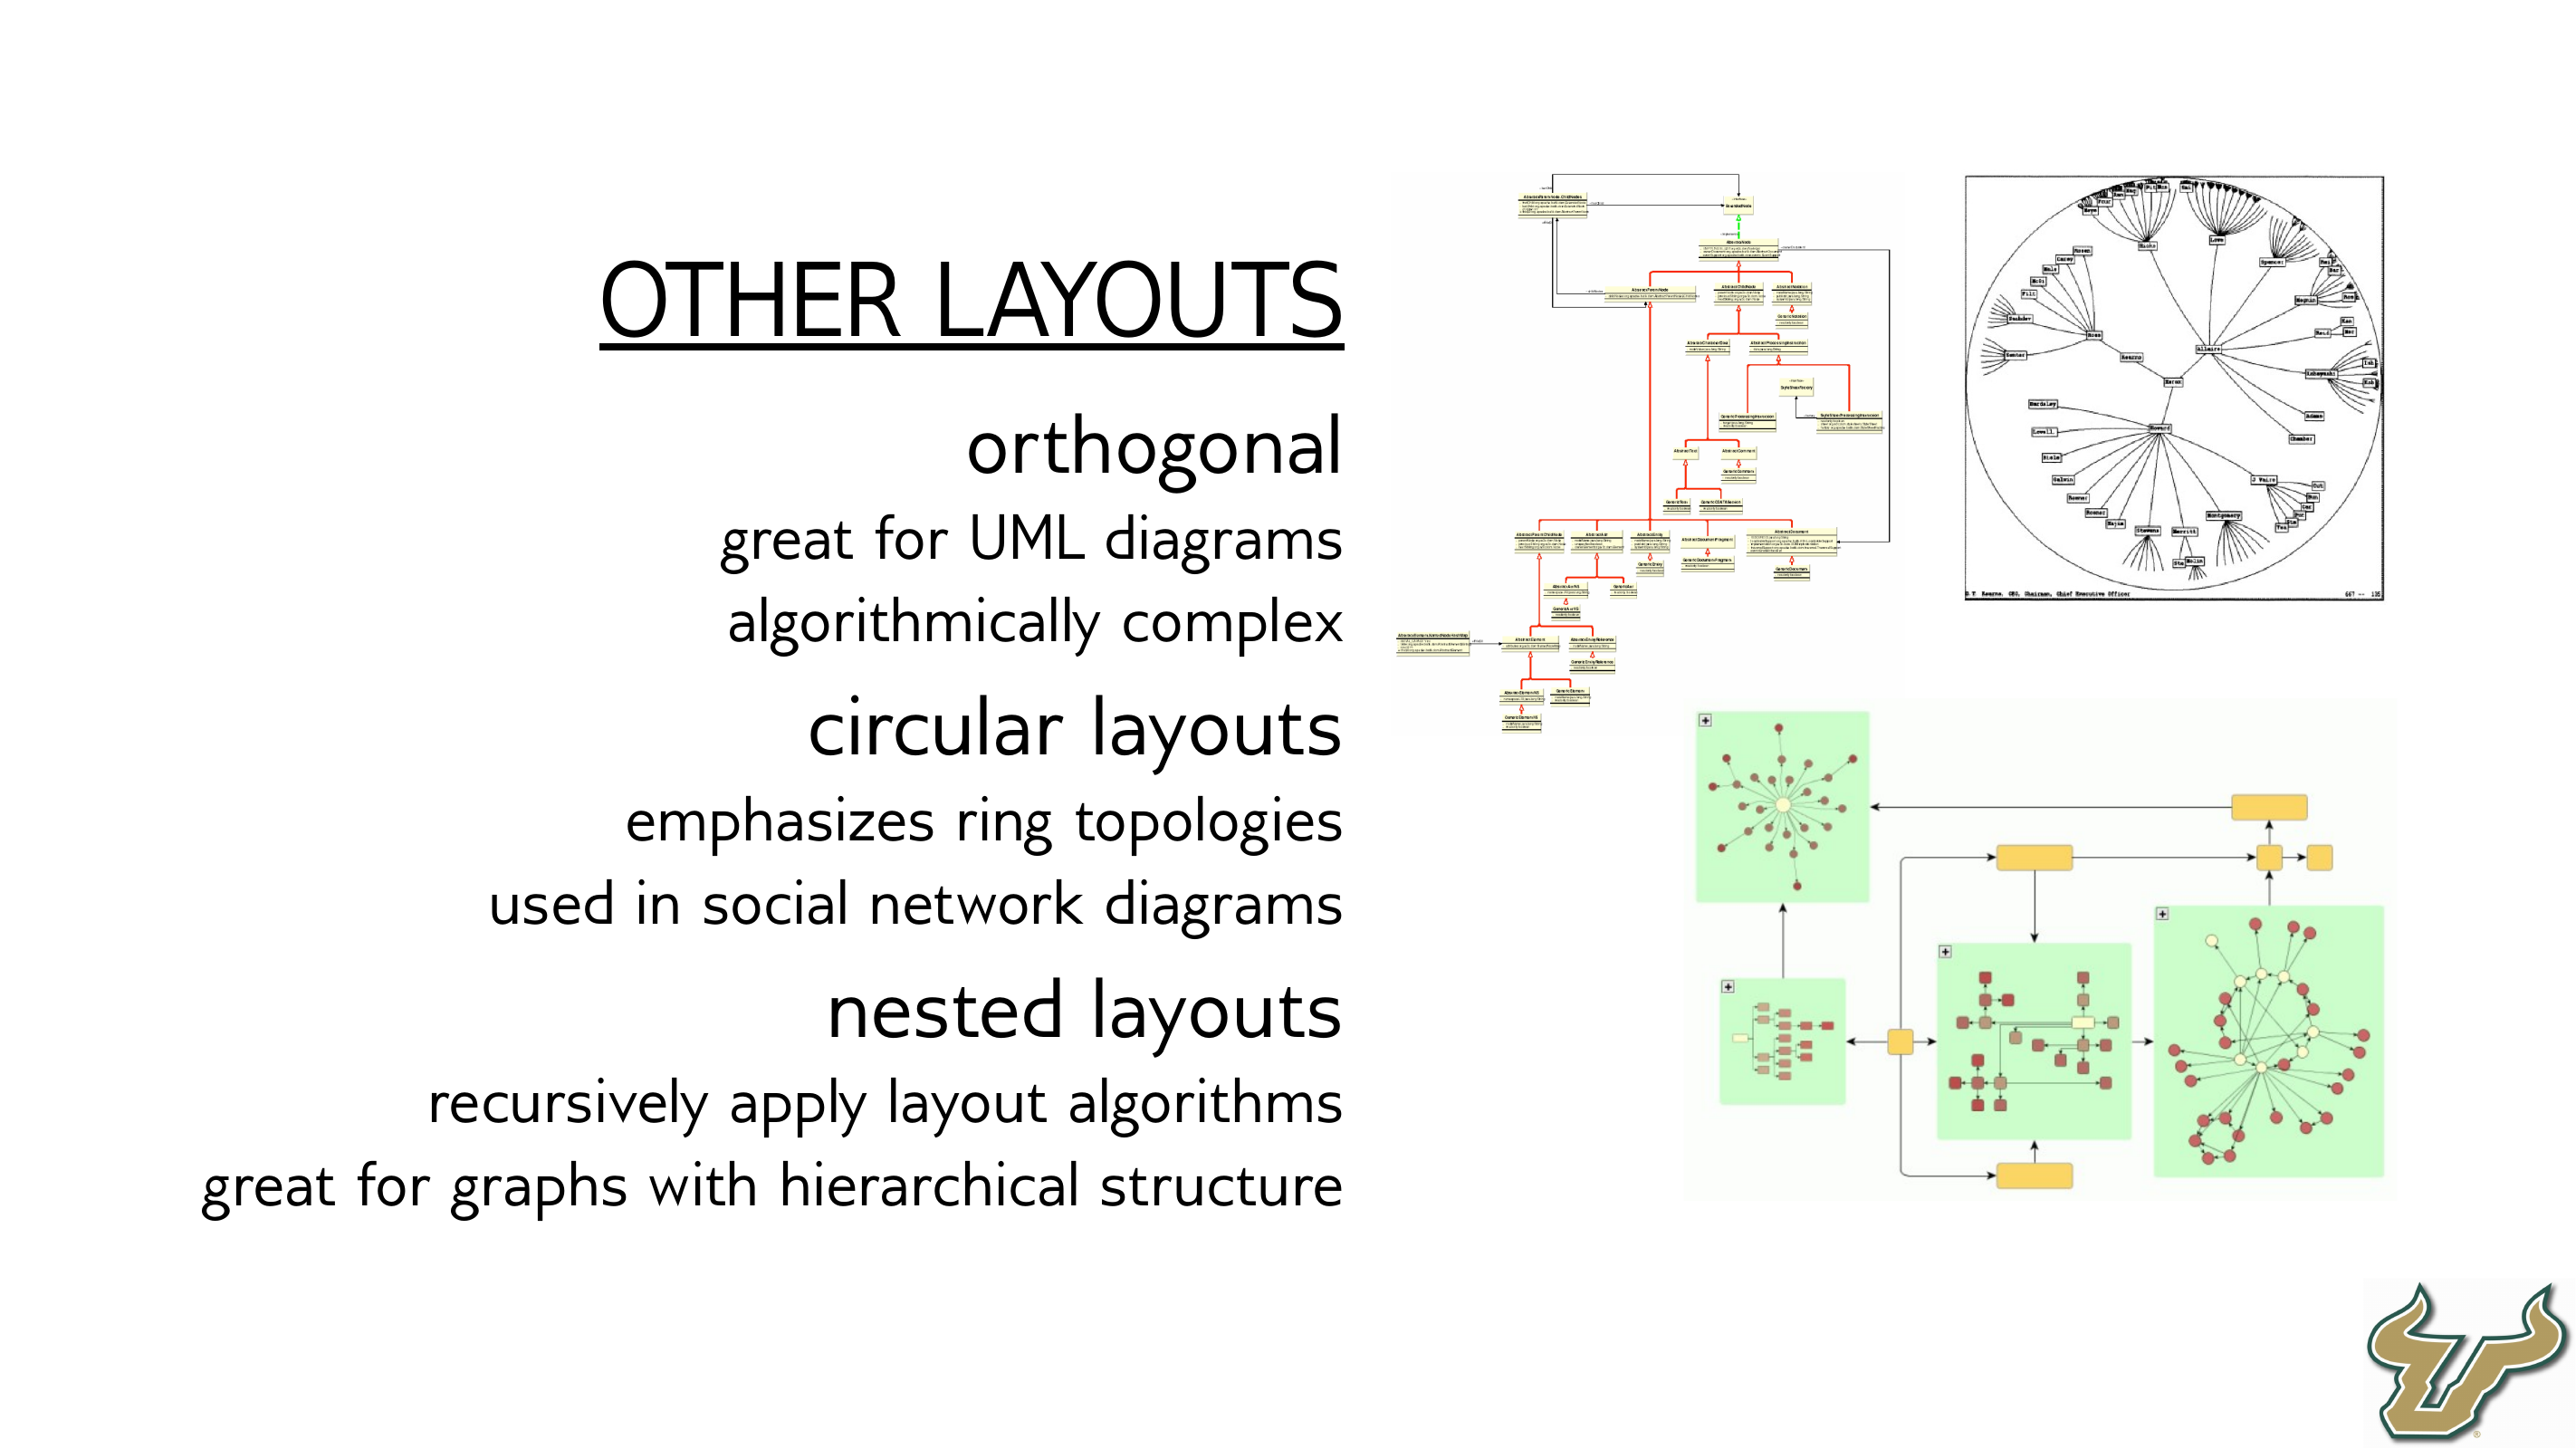

OTHER LAYOUTS
orthogonal
great for UML diagrams
algorithmically complex
circular layouts
emphasizes ring topologies
used in social network diagrams
nested layouts
recursively apply layout algorithms
great for graphs with hierarchical structure